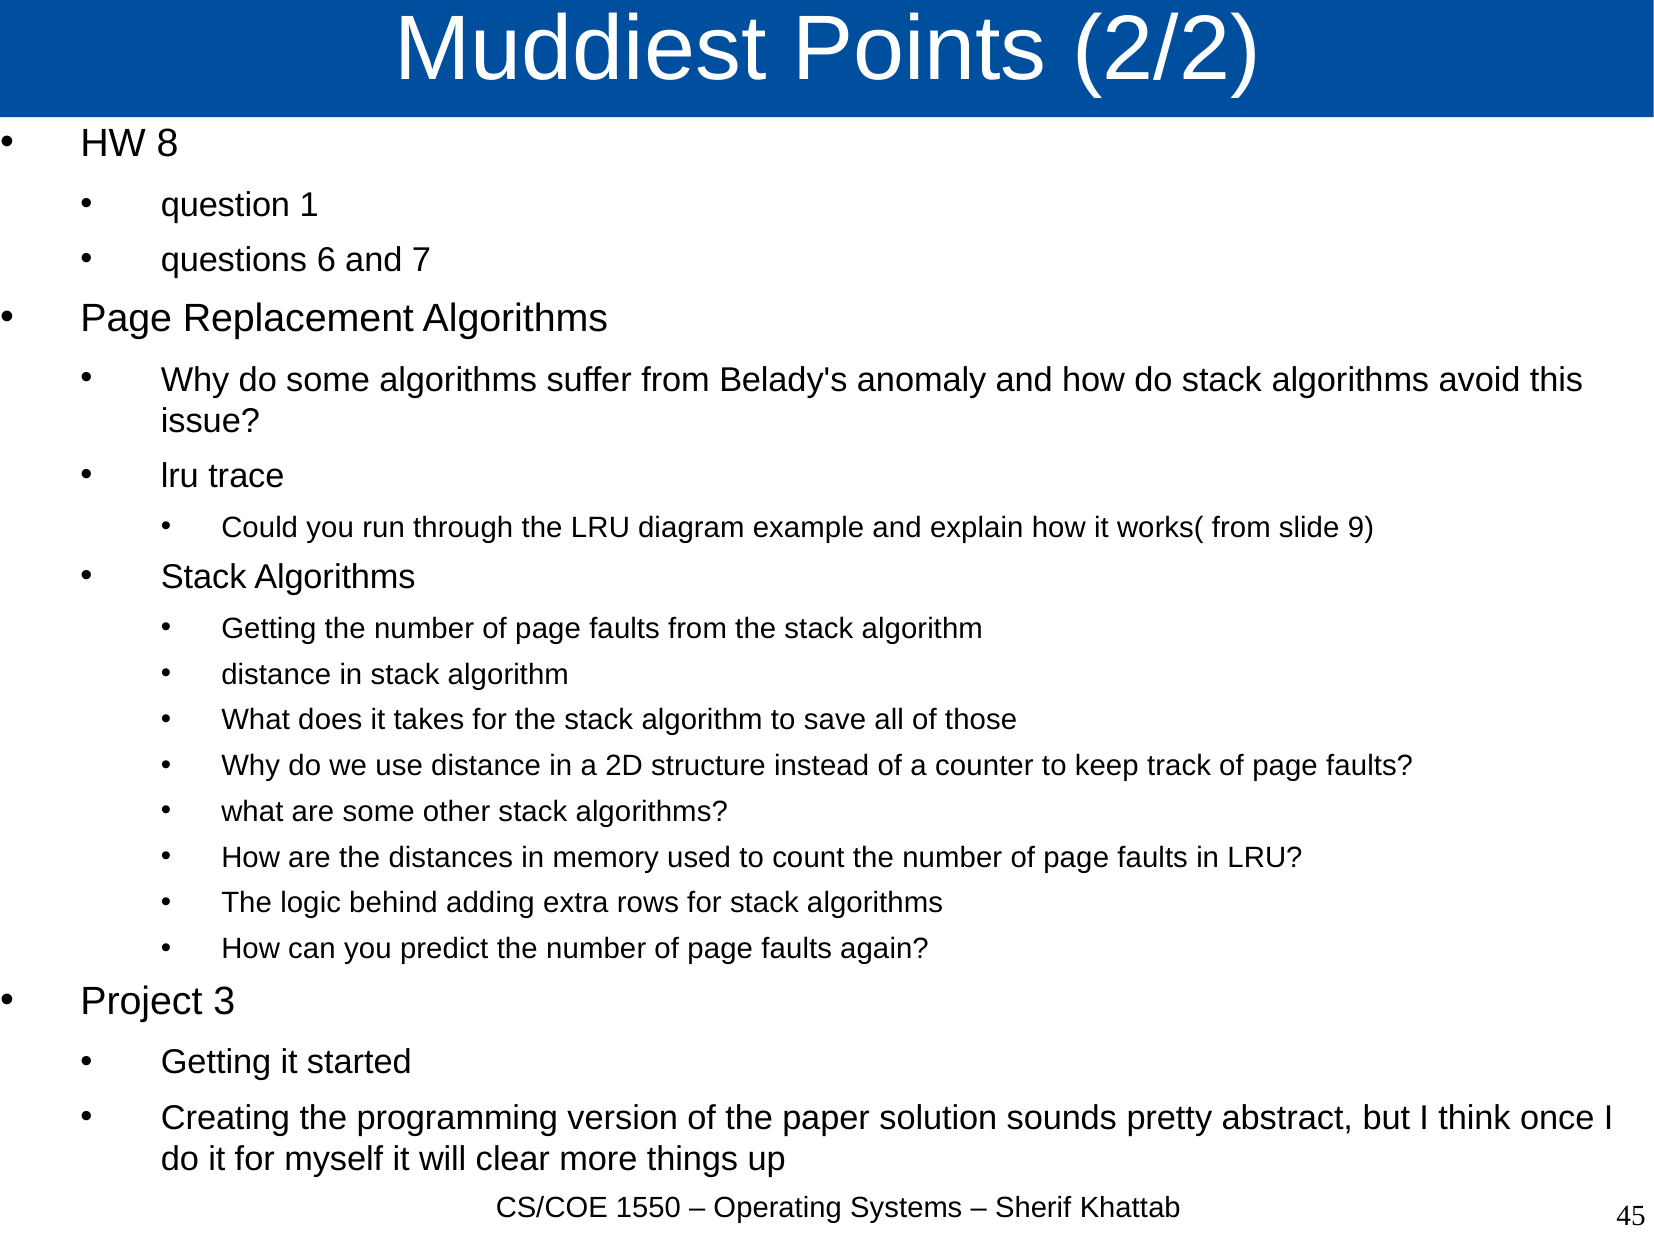

# Muddiest Points (2/2)
HW 8
question 1
questions 6 and 7
Page Replacement Algorithms
Why do some algorithms suffer from Belady's anomaly and how do stack algorithms avoid this issue?
lru trace
Could you run through the LRU diagram example and explain how it works( from slide 9)
Stack Algorithms
Getting the number of page faults from the stack algorithm
distance in stack algorithm
What does it takes for the stack algorithm to save all of those
Why do we use distance in a 2D structure instead of a counter to keep track of page faults?
what are some other stack algorithms?
How are the distances in memory used to count the number of page faults in LRU?
The logic behind adding extra rows for stack algorithms
How can you predict the number of page faults again?
Project 3
Getting it started
Creating the programming version of the paper solution sounds pretty abstract, but I think once I do it for myself it will clear more things up
CS/COE 1550 – Operating Systems – Sherif Khattab
45